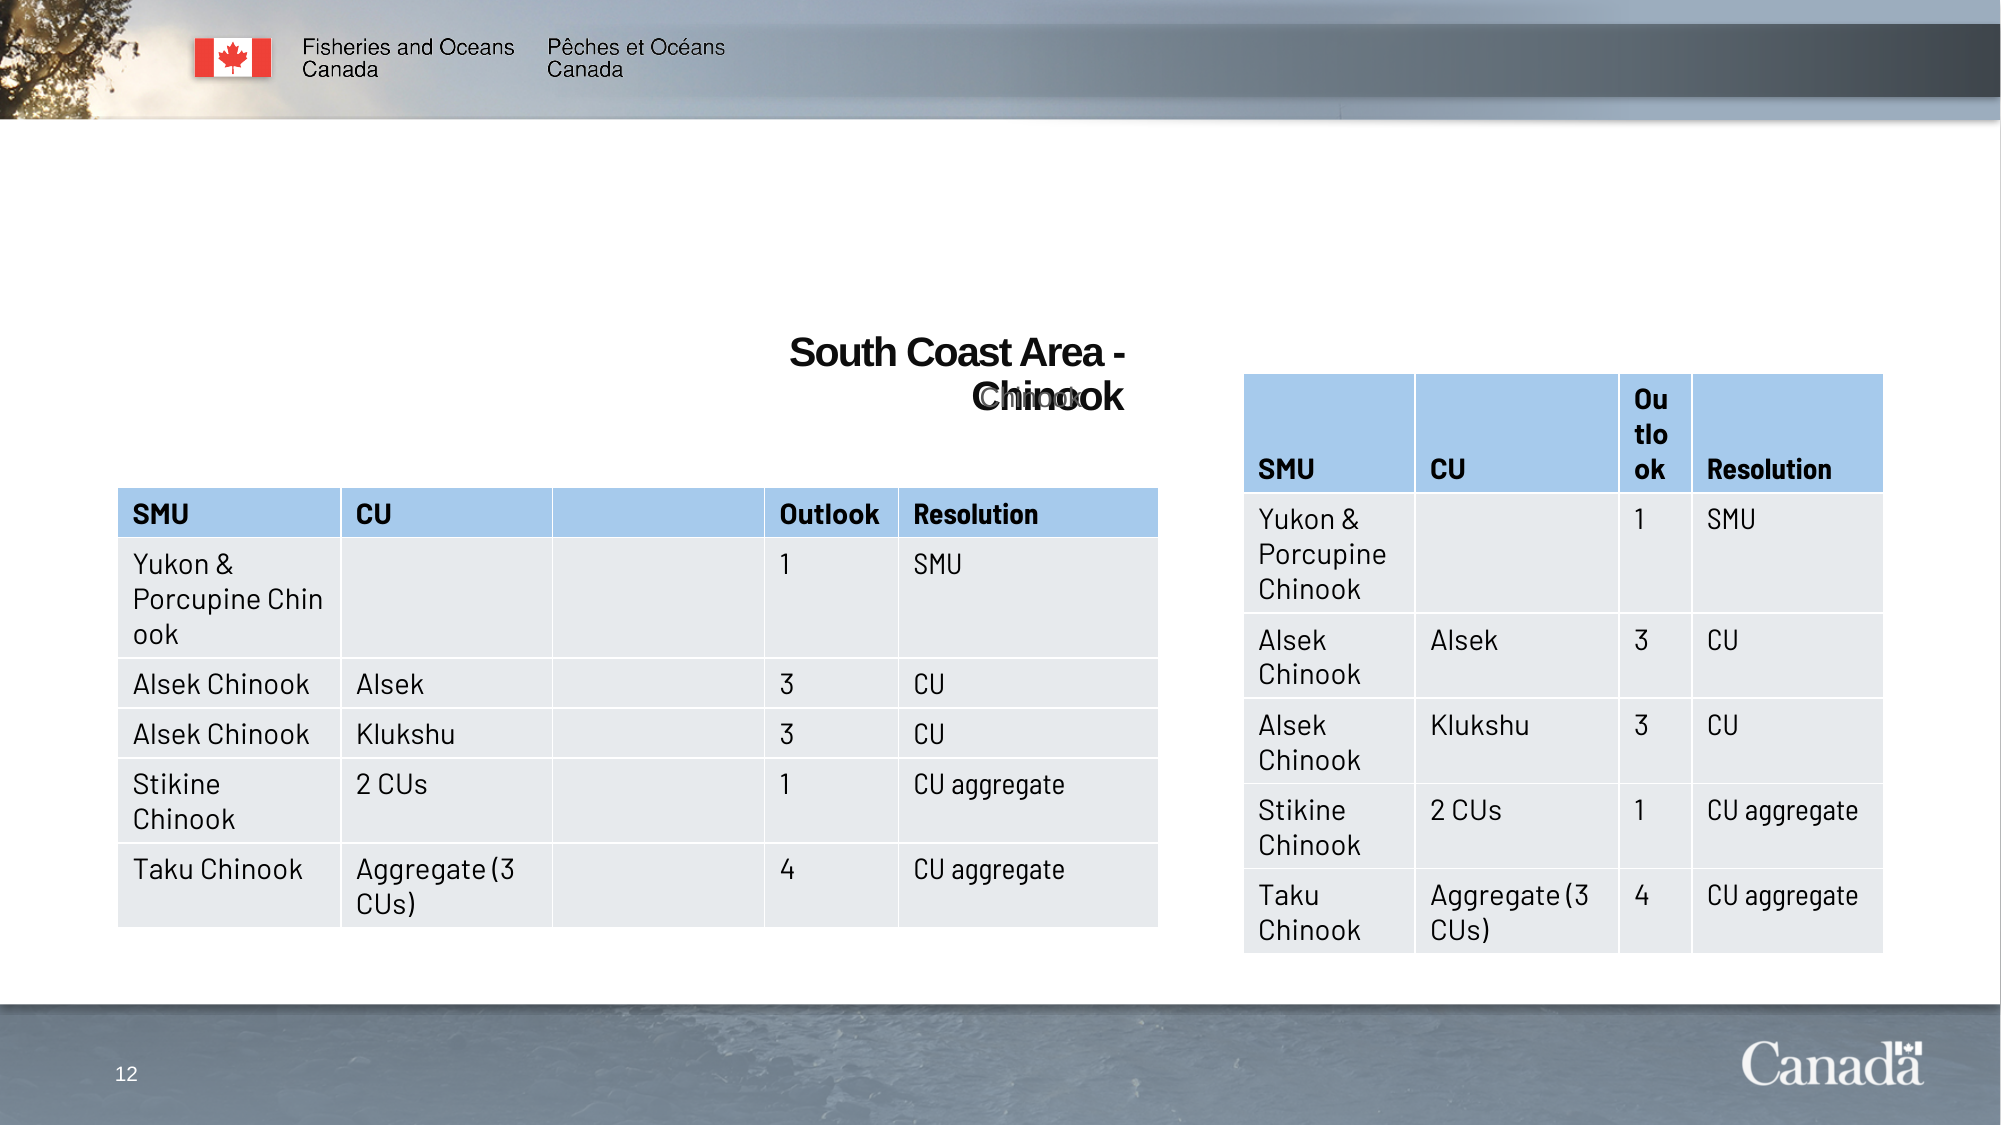

South Coast Area - Chinook
Chinook
| SMU​ | CU​ | Outlook​ | Resolution​ |
| --- | --- | --- | --- |
| Yukon & Porcupine Chinook​ | ​ | 1​ | SMU​ |
| Alsek Chinook​ | Alsek​ | 3​ | CU​ |
| Alsek Chinook​ | Klukshu​ | 3​ | CU​ |
| Stikine Chinook​ | 2 CUs​ | 1​ | CU aggregate​ |
| Taku Chinook​ | Aggregate (3 CUs)​ | 4​ | CU aggregate​ ​ |

| SMU​ | CU​ |  | Outlook​ | Resolution​ |
| --- | --- | --- | --- | --- |
| Yukon & Porcupine Chinook​ | ​ |  | 1​ | SMU​ |
| Alsek Chinook​ | Alsek​ |  | 3​ | CU​ |
| Alsek Chinook​ | Klukshu​ |  | 3​ | CU​ |
| Stikine Chinook​ | 2 CUs​ |  | 1​ | CU aggregate​ |
| Taku Chinook​ | Aggregate (3 CUs)​ |  | 4​ | CU aggregate​ ​ |
12